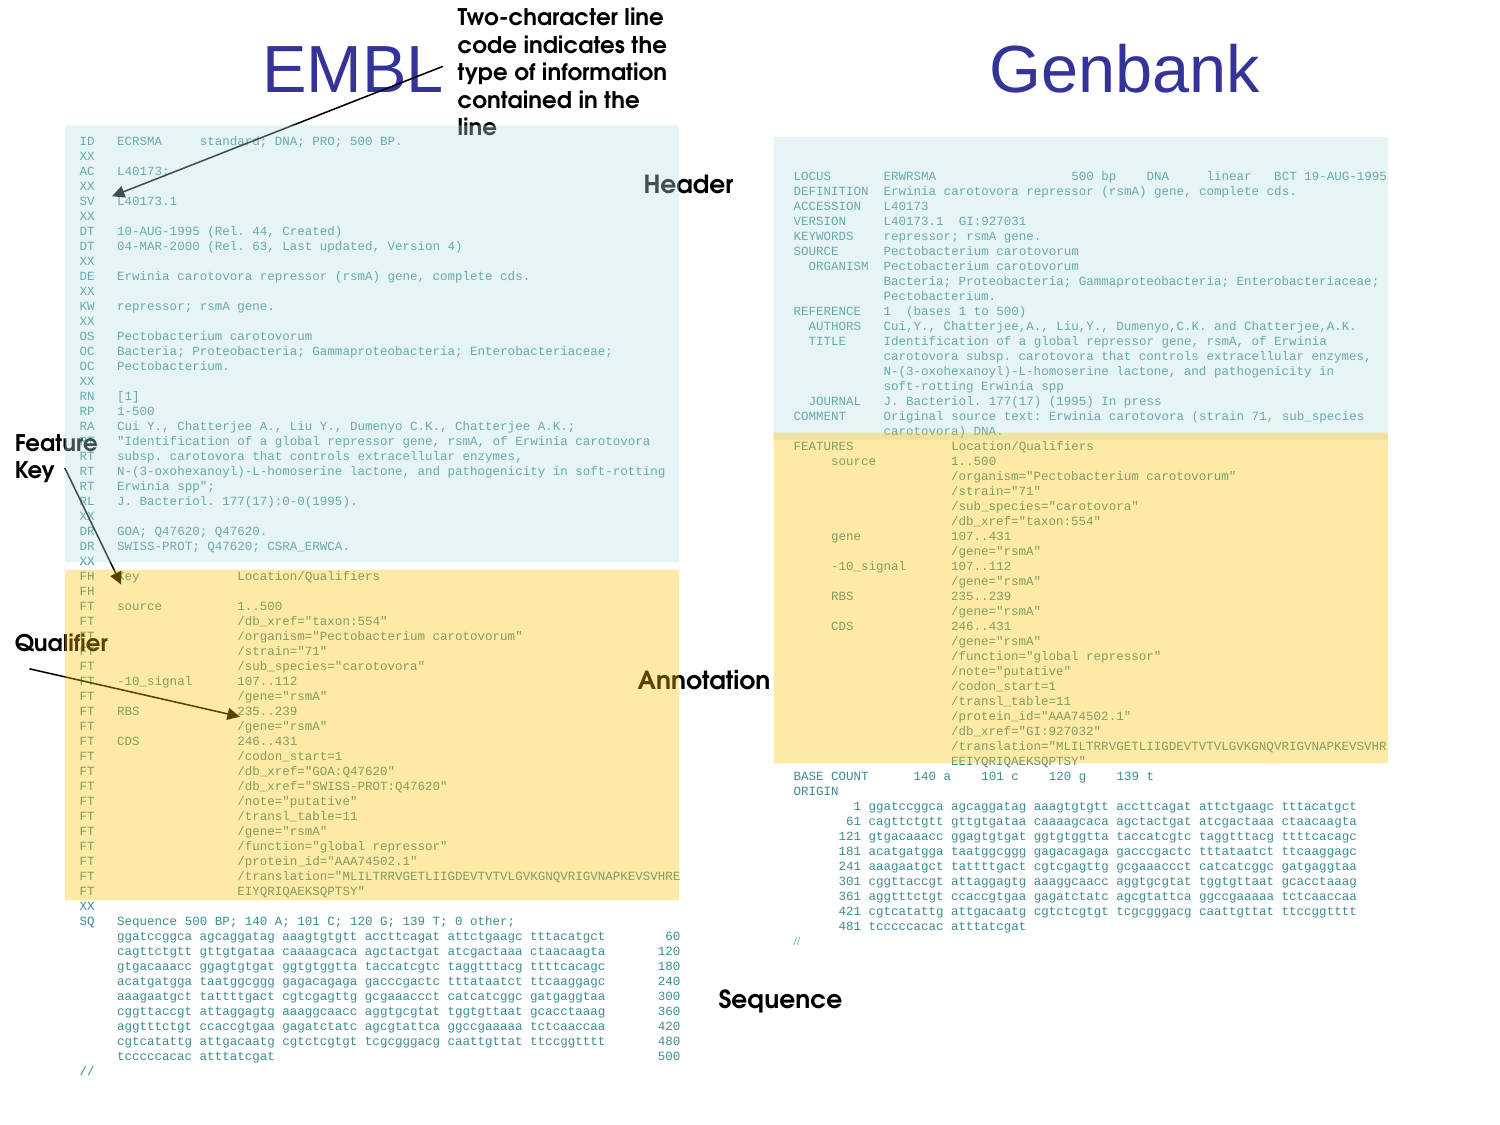

Two-character line code indicates the type of information contained in the line
EMBL
Genbank

ID   ECRSMA     standard; DNA; PRO; 500 BP.
XX
AC   L40173;
XX
SV   L40173.1
XX
DT   10-AUG-1995 (Rel. 44, Created)
DT   04-MAR-2000 (Rel. 63, Last updated, Version 4)
XX
DE   Erwinia carotovora repressor (rsmA) gene, complete cds.
XX
KW   repressor; rsmA gene.
XX
OS   Pectobacterium carotovorum
OC   Bacteria; Proteobacteria; Gammaproteobacteria; Enterobacteriaceae;
OC   Pectobacterium.
XX
RN   [1]
RP   1-500
RA   Cui Y., Chatterjee A., Liu Y., Dumenyo C.K., Chatterjee A.K.;
RT   "Identification of a global repressor gene, rsmA, of Erwinia carotovora
RT   subsp. carotovora that controls extracellular enzymes,
RT   N-(3-oxohexanoyl)-L-homoserine lactone, and pathogenicity in soft-rotting
RT   Erwinia spp";
RL   J. Bacteriol. 177(17):0-0(1995).
XX
DR   GOA; Q47620; Q47620.
DR   SWISS-PROT; Q47620; CSRA_ERWCA.
XX
FH   Key             Location/Qualifiers
FH
FT   source          1..500
FT                   /db_xref="taxon:554"
FT                   /organism="Pectobacterium carotovorum"
FT                   /strain="71"
FT                   /sub_species="carotovora"
FT   -10_signal      107..112
FT                   /gene="rsmA"
FT   RBS             235..239
FT                   /gene="rsmA"
FT   CDS             246..431
FT                   /codon_start=1
FT                   /db_xref="GOA:Q47620"
FT                   /db_xref="SWISS-PROT:Q47620"
FT                   /note="putative"
FT                   /transl_table=11
FT                   /gene="rsmA"
FT                   /function="global repressor"
FT                   /protein_id="AAA74502.1"
FT                   /translation="MLILTRRVGETLIIGDEVTVTVLGVKGNQVRIGVNAPKEVSVHRE
FT                   EIYQRIQAEKSQPTSY"
XX
SQ   Sequence 500 BP; 140 A; 101 C; 120 G; 139 T; 0 other;
     ggatccggca agcaggatag aaagtgtgtt accttcagat attctgaagc tttacatgct        60
     cagttctgtt gttgtgataa caaaagcaca agctactgat atcgactaaa ctaacaagta       120
     gtgacaaacc ggagtgtgat ggtgtggtta taccatcgtc taggtttacg ttttcacagc       180
     acatgatgga taatggcggg gagacagaga gacccgactc tttataatct ttcaaggagc       240
     aaagaatgct tattttgact cgtcgagttg gcgaaaccct catcatcggc gatgaggtaa       300
     cggttaccgt attaggagtg aaaggcaacc aggtgcgtat tggtgttaat gcacctaaag       360
     aggtttctgt ccaccgtgaa gagatctatc agcgtattca ggccgaaaaa tctcaaccaa       420
     cgtcatattg attgacaatg cgtctcgtgt tcgcgggacg caattgttat ttccggtttt       480
     tcccccacac atttatcgat                                                   500
//

Header
LOCUS       ERWRSMA                  500 bp    DNA     linear   BCT 19-AUG-1995
DEFINITION  Erwinia carotovora repressor (rsmA) gene, complete cds.
ACCESSION   L40173
VERSION     L40173.1  GI:927031
KEYWORDS    repressor; rsmA gene.
SOURCE      Pectobacterium carotovorum
  ORGANISM  Pectobacterium carotovorum
            Bacteria; Proteobacteria; Gammaproteobacteria; Enterobacteriaceae;
            Pectobacterium.
REFERENCE   1  (bases 1 to 500)
  AUTHORS   Cui,Y., Chatterjee,A., Liu,Y., Dumenyo,C.K. and Chatterjee,A.K.
  TITLE     Identification of a global repressor gene, rsmA, of Erwinia
            carotovora subsp. carotovora that controls extracellular enzymes,
            N-(3-oxohexanoyl)-L-homoserine lactone, and pathogenicity in
            soft-rotting Erwinia spp
  JOURNAL   J. Bacteriol. 177(17) (1995) In press
COMMENT     Original source text: Erwinia carotovora (strain 71, sub_species
            carotovora) DNA.
FEATURES             Location/Qualifiers
     source          1..500
                     /organism="Pectobacterium carotovorum"
                     /strain="71"
                     /sub_species="carotovora"
                     /db_xref="taxon:554"
     gene            107..431
                     /gene="rsmA"
     -10_signal      107..112
                     /gene="rsmA"
     RBS             235..239
                     /gene="rsmA"
     CDS             246..431
                     /gene="rsmA"
                     /function="global repressor"
                     /note="putative"
                     /codon_start=1
                     /transl_table=11
                     /protein_id="AAA74502.1"
                     /db_xref="GI:927032"
                     /translation="MLILTRRVGETLIIGDEVTVTVLGVKGNQVRIGVNAPKEVSVHR
                     EEIYQRIQAEKSQPTSY"
BASE COUNT      140 a    101 c    120 g    139 t
ORIGIN
        1 ggatccggca agcaggatag aaagtgtgtt accttcagat attctgaagc tttacatgct
       61 cagttctgtt gttgtgataa caaaagcaca agctactgat atcgactaaa ctaacaagta
      121 gtgacaaacc ggagtgtgat ggtgtggtta taccatcgtc taggtttacg ttttcacagc
      181 acatgatgga taatggcggg gagacagaga gacccgactc tttataatct ttcaaggagc
      241 aaagaatgct tattttgact cgtcgagttg gcgaaaccct catcatcggc gatgaggtaa
      301 cggttaccgt attaggagtg aaaggcaacc aggtgcgtat tggtgttaat gcacctaaag
      361 aggtttctgt ccaccgtgaa gagatctatc agcgtattca ggccgaaaaa tctcaaccaa
      421 cgtcatattg attgacaatg cgtctcgtgt tcgcgggacg caattgttat ttccggtttt
      481 tcccccacac atttatcgat
//

Feature Key

Qualifier
Annotation

Sequence